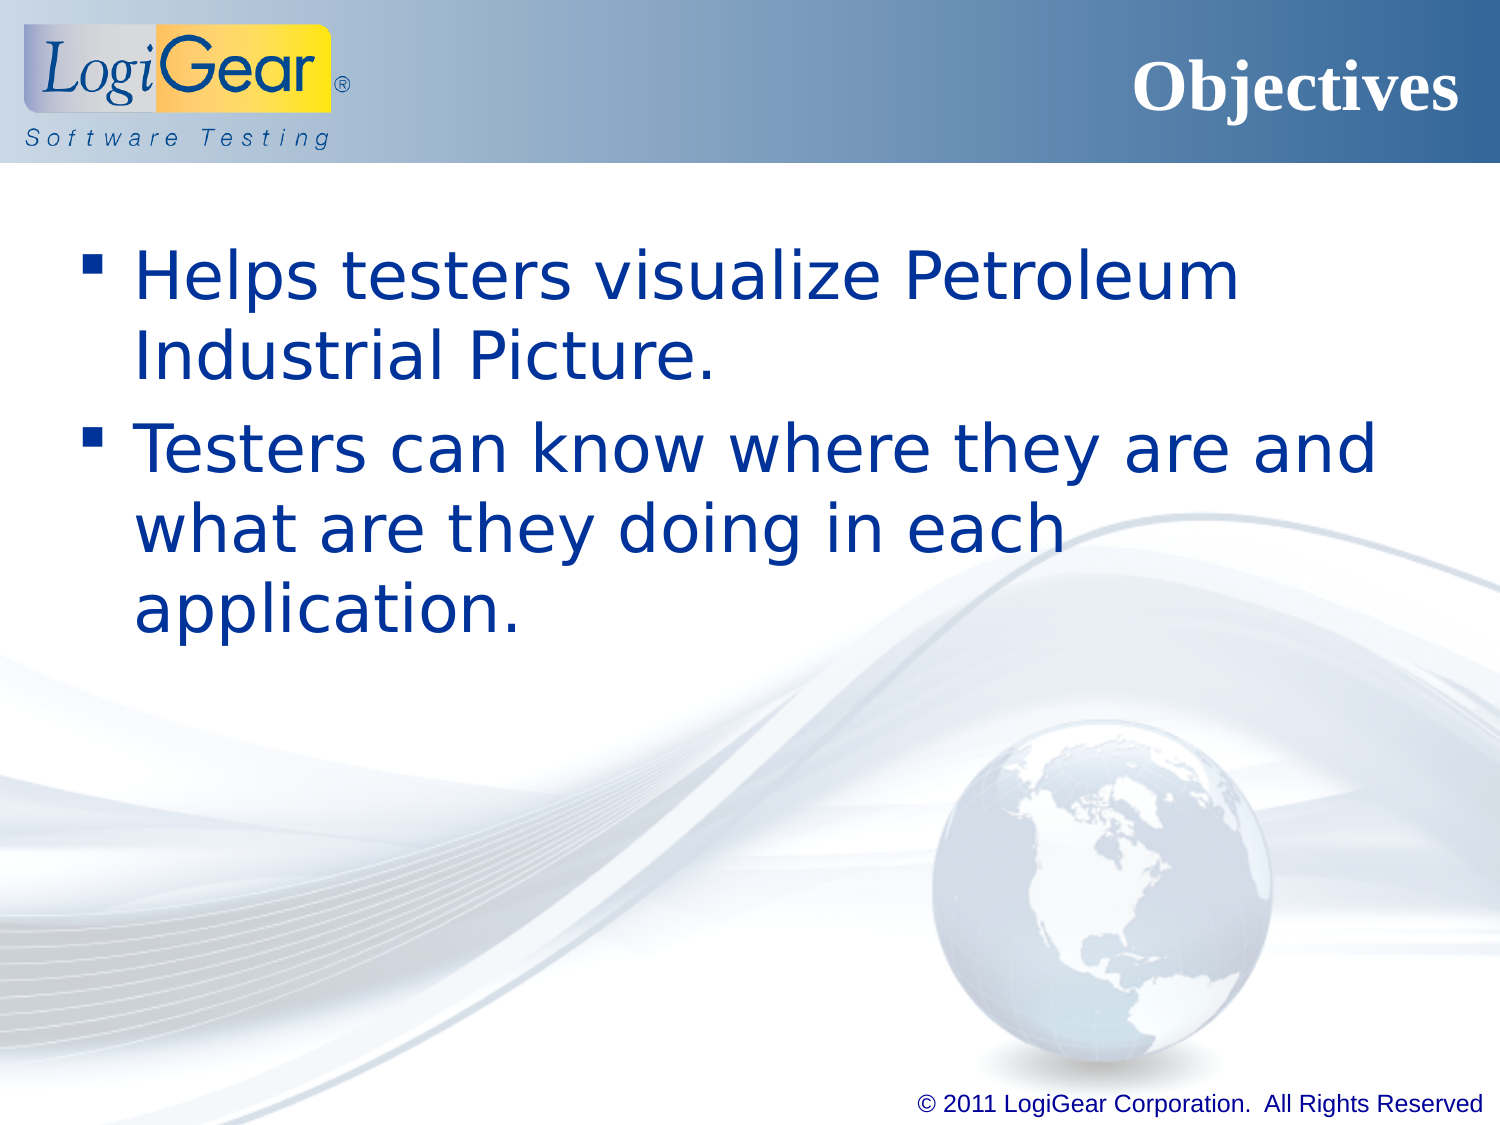

# Objectives
Helps testers visualize Petroleum Industrial Picture.
Testers can know where they are and what are they doing in each application.